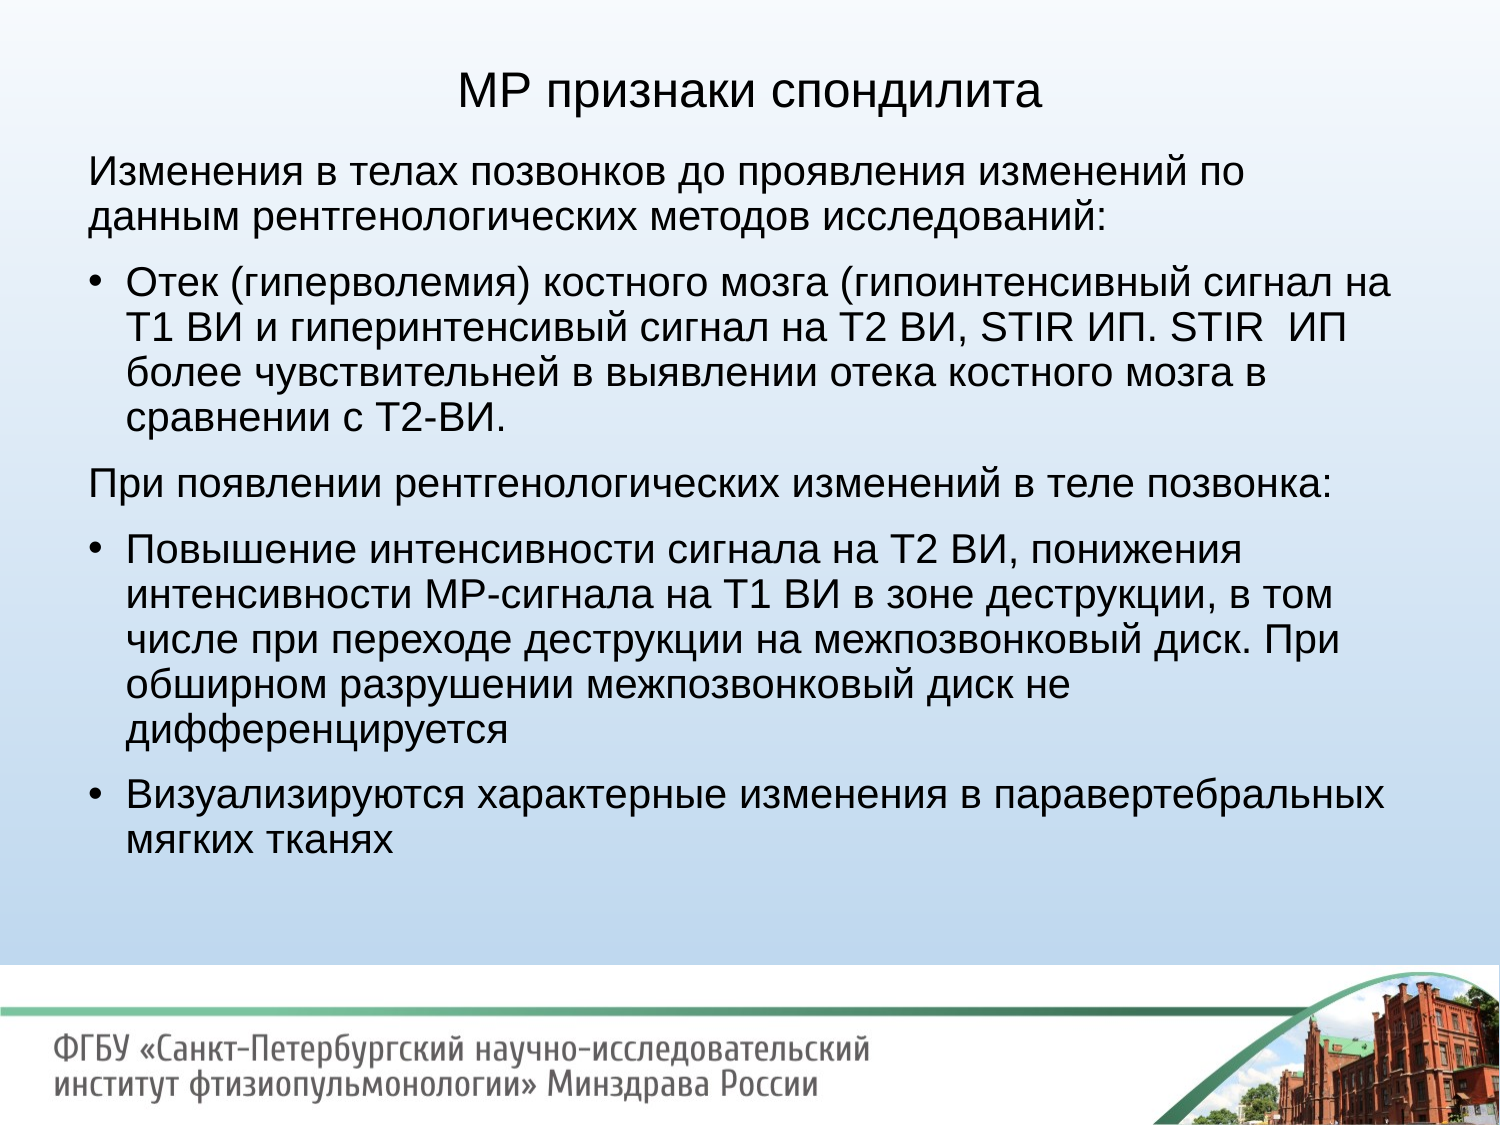

# МР признаки спондилита
Изменения в телах позвонков до проявления изменений по данным рентгенологических методов исследований:
Отек (гиперволемия) костного мозга (гипоинтенсивный сигнал на Т1 ВИ и гиперинтенсивый сигнал на Т2 ВИ, STIR ИП. STIR  ИП более чувствительней в выявлении отека костного мозга в сравнении с Т2-ВИ.
При появлении рентгенологических изменений в теле позвонка:
Повышение интенсивности сигнала на Т2 ВИ, понижения интенсивности МР-сигнала на Т1 ВИ в зоне деструкции, в том числе при переходе деструкции на межпозвонковый диск. При обширном разрушении межпозвонковый диск не дифференцируется
Визуализируются характерные изменения в паравертебральных мягких тканях